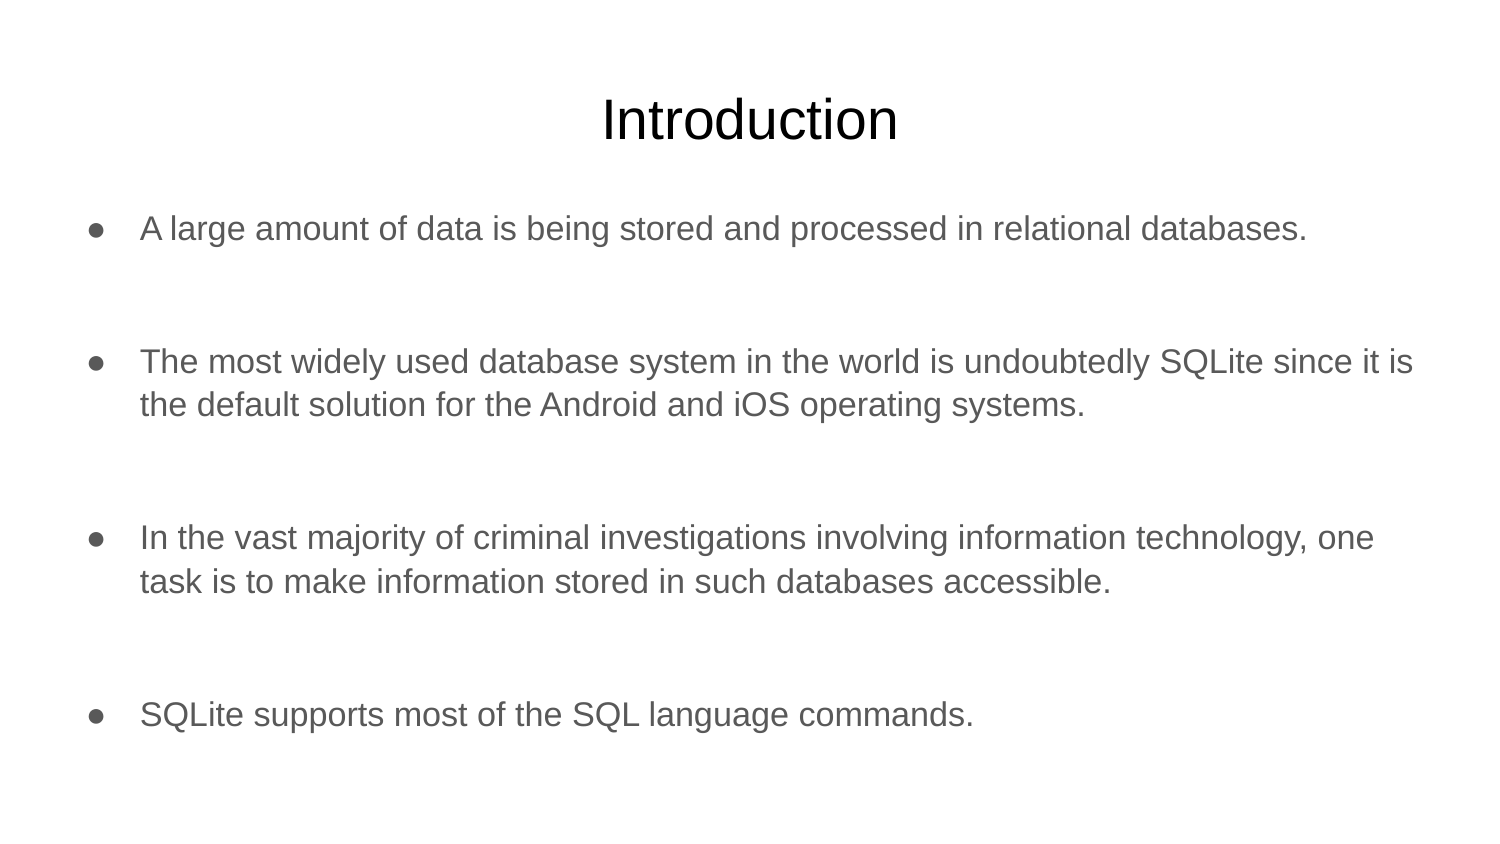

# Introduction
A large amount of data is being stored and processed in relational databases.

The most widely used database system in the world is undoubtedly SQLite since it is the default solution for the Android and iOS operating systems.

In the vast majority of criminal investigations involving information technology, one task is to make information stored in such databases accessible.

SQLite supports most of the SQL language commands.